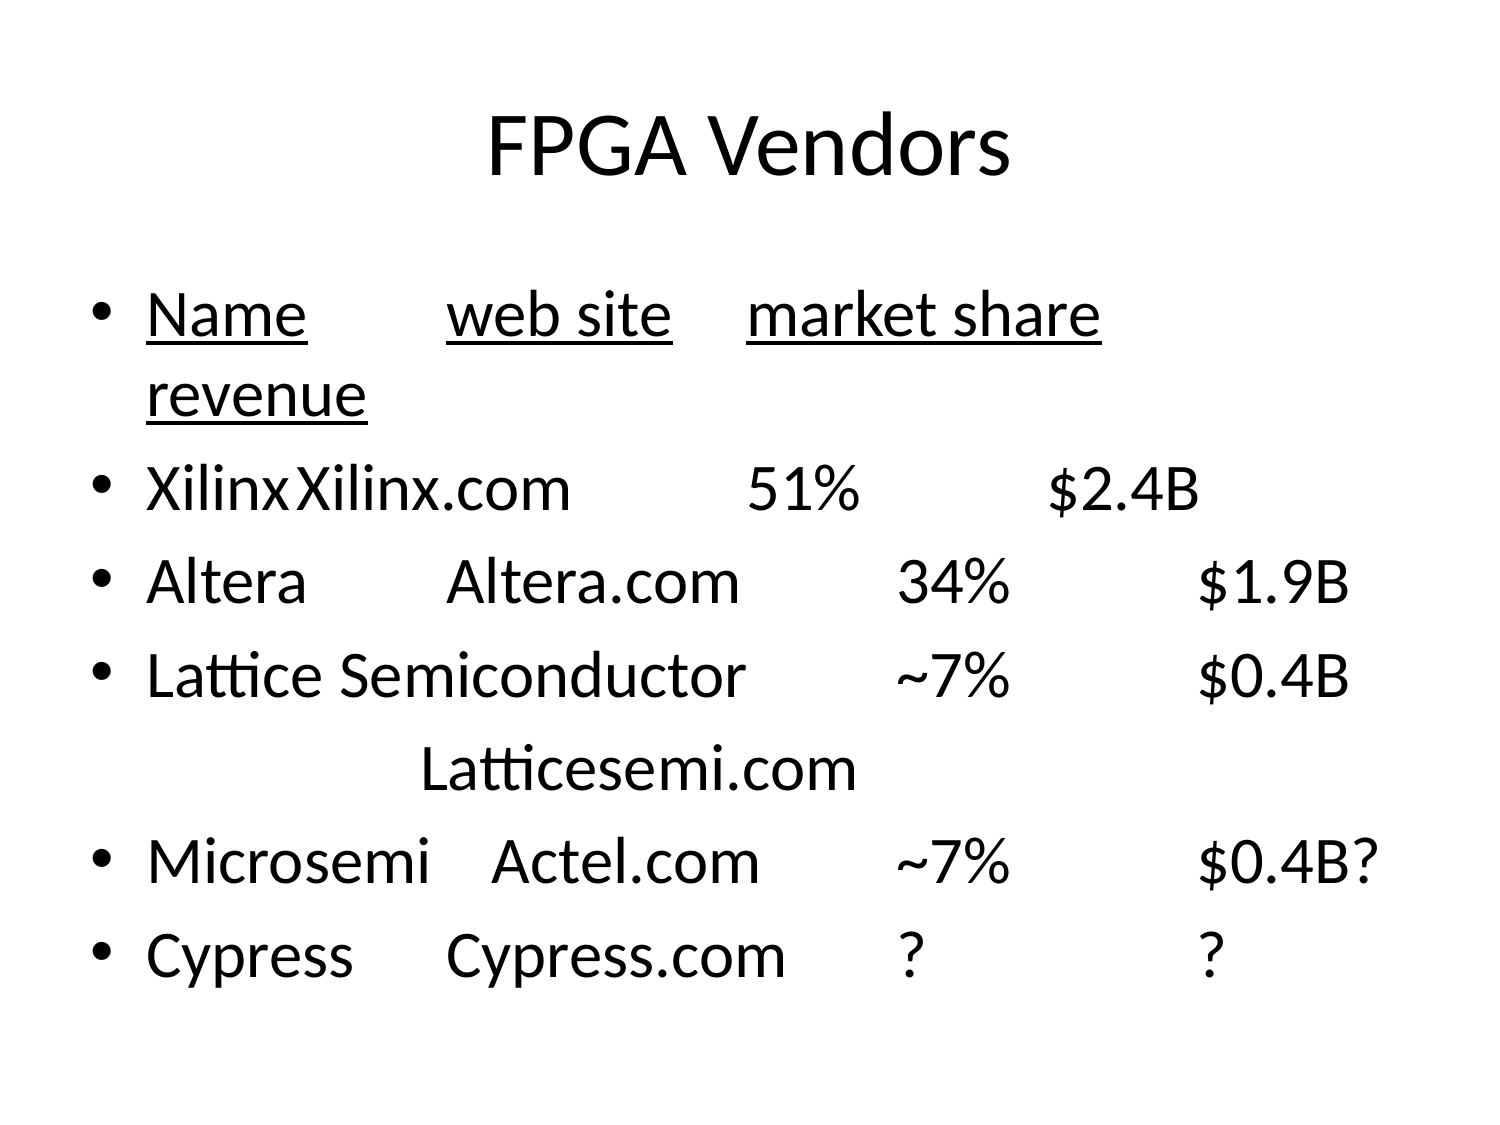

# FPGA Vendors
Name	web site	market share	revenue
Xilinx	Xilinx.com		51%		$2.4B
Altera	Altera.com		34%		$1.9B
Lattice Semiconductor	~7%		$0.4B
                      Latticesemi.com
Microsemi    Actel.com	~7%		$0.4B?
Cypress	Cypress.com	?		?